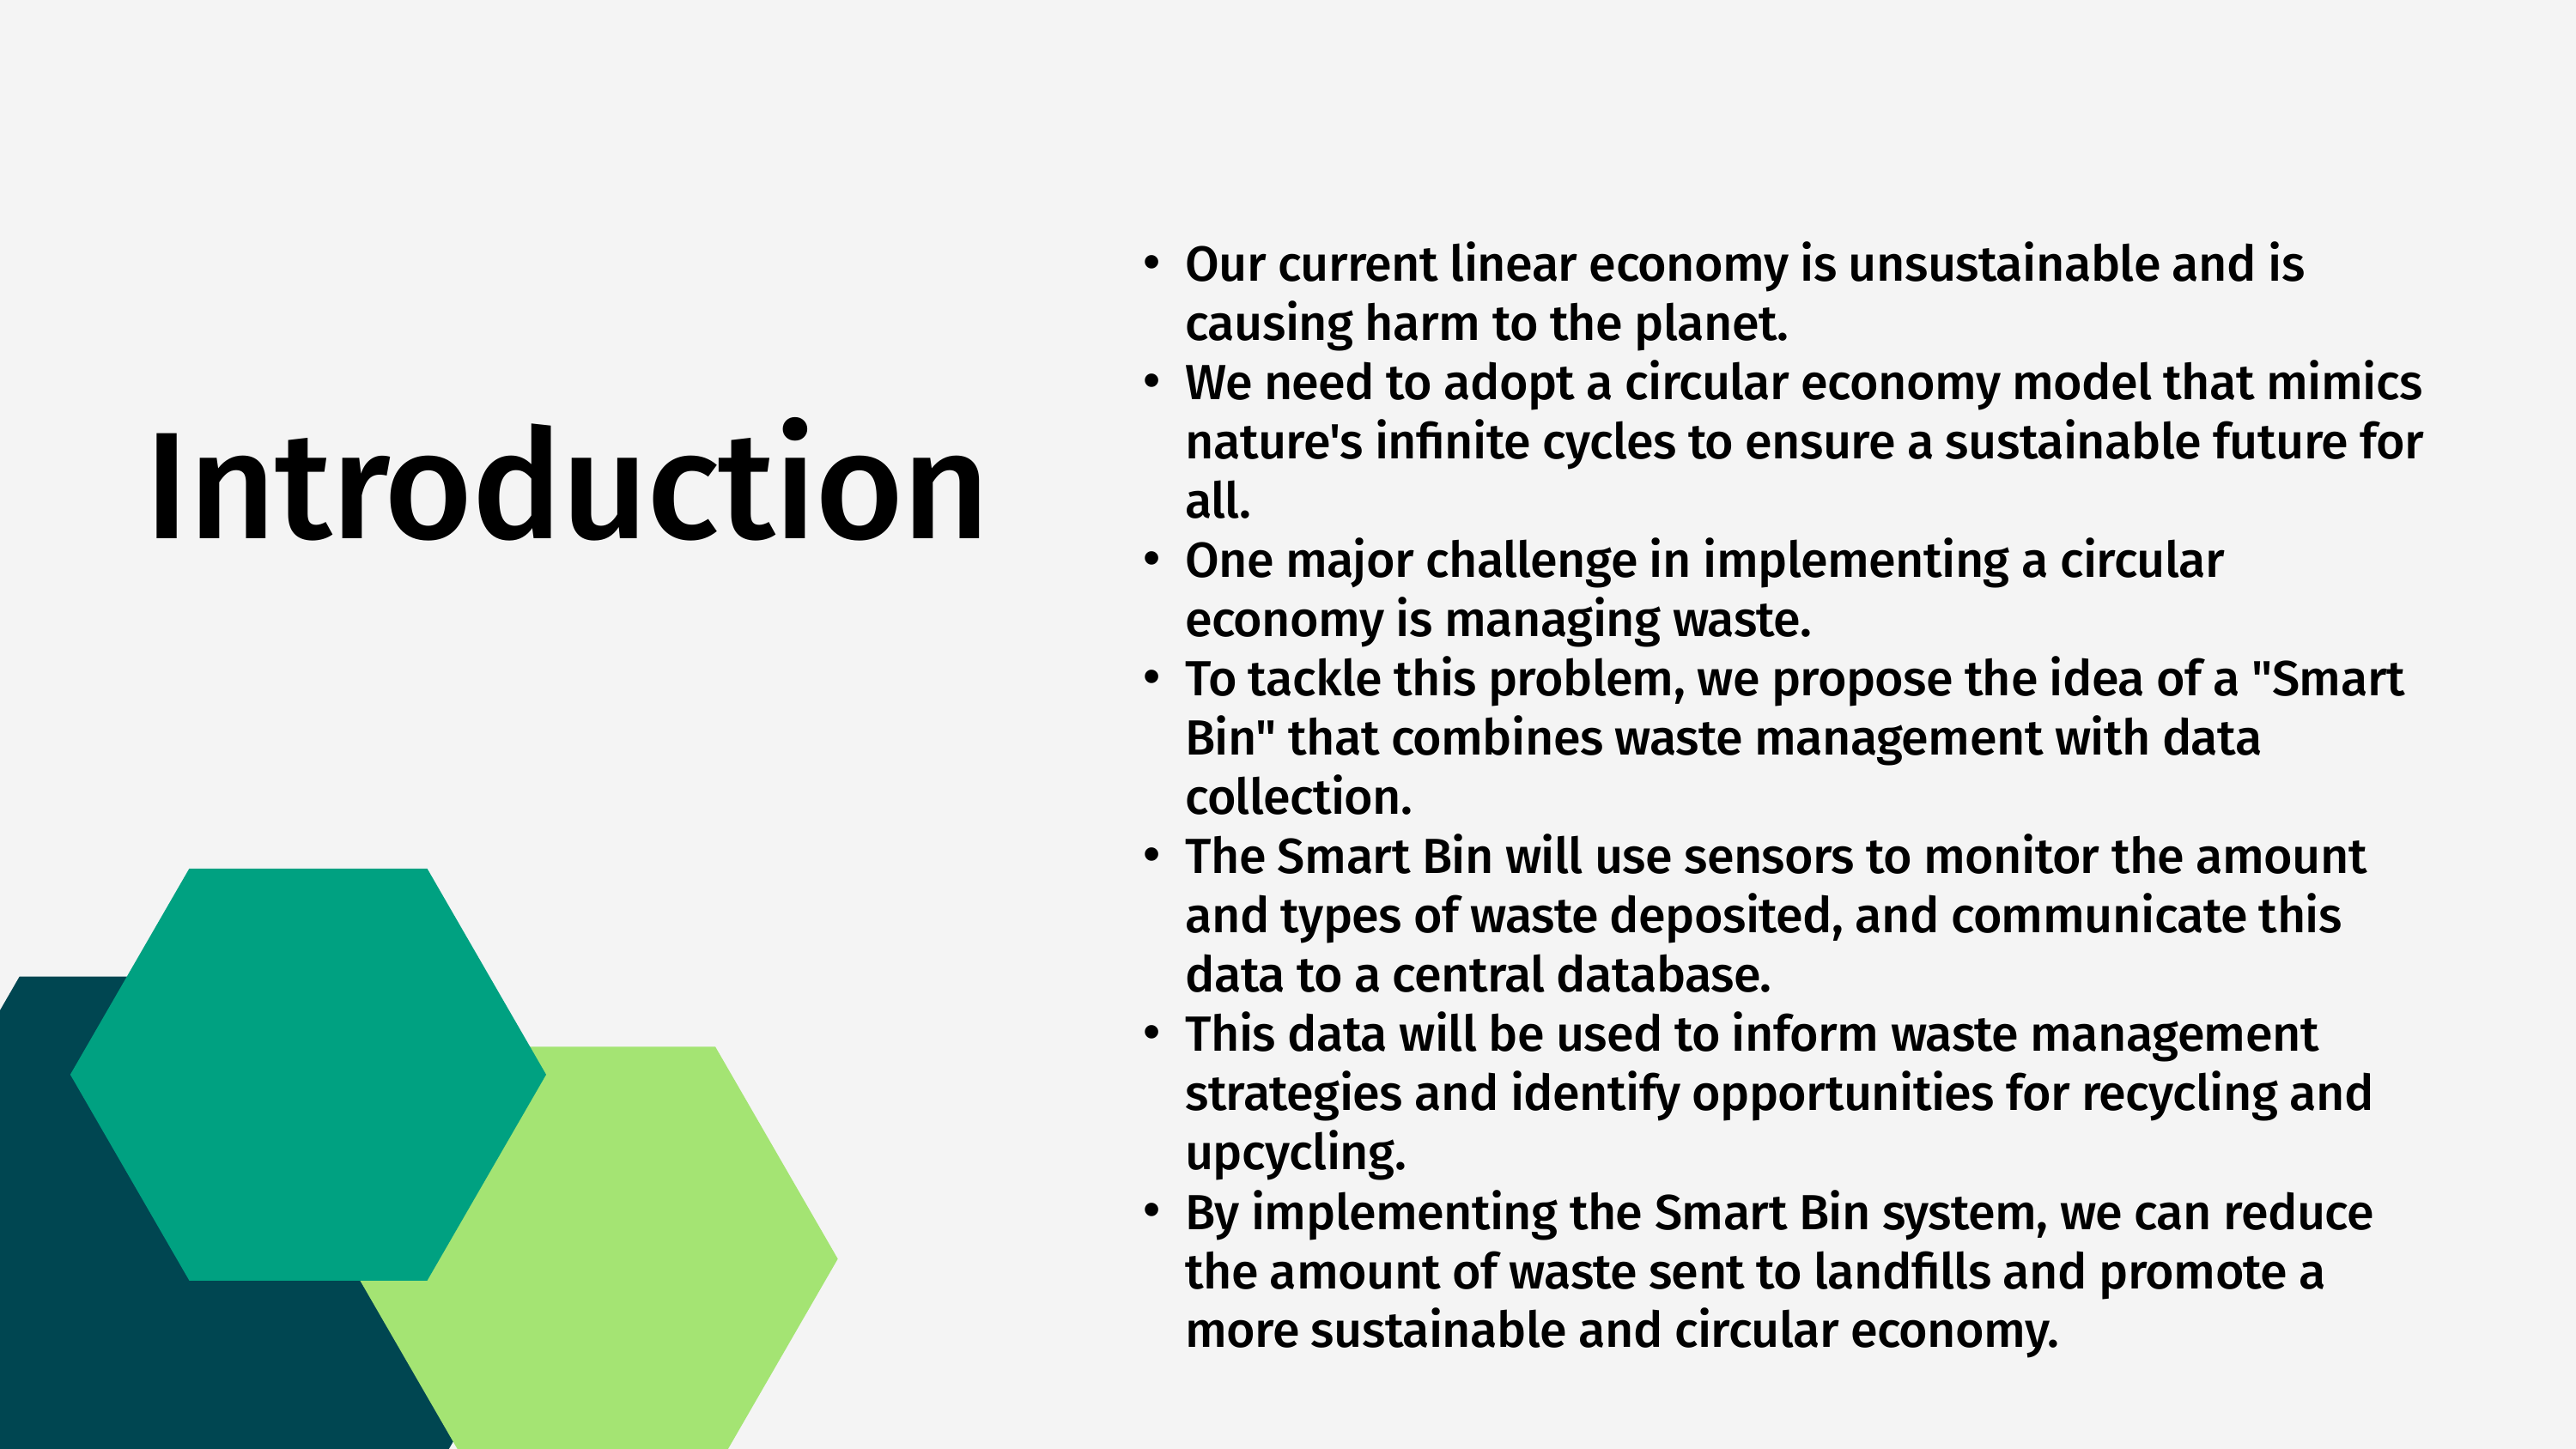

Our current linear economy is unsustainable and is causing harm to the planet.
We need to adopt a circular economy model that mimics nature's infinite cycles to ensure a sustainable future for all.
One major challenge in implementing a circular economy is managing waste.
To tackle this problem, we propose the idea of a "Smart Bin" that combines waste management with data collection.
The Smart Bin will use sensors to monitor the amount and types of waste deposited, and communicate this data to a central database.
This data will be used to inform waste management strategies and identify opportunities for recycling and upcycling.
By implementing the Smart Bin system, we can reduce the amount of waste sent to landfills and promote a more sustainable and circular economy.
Introduction